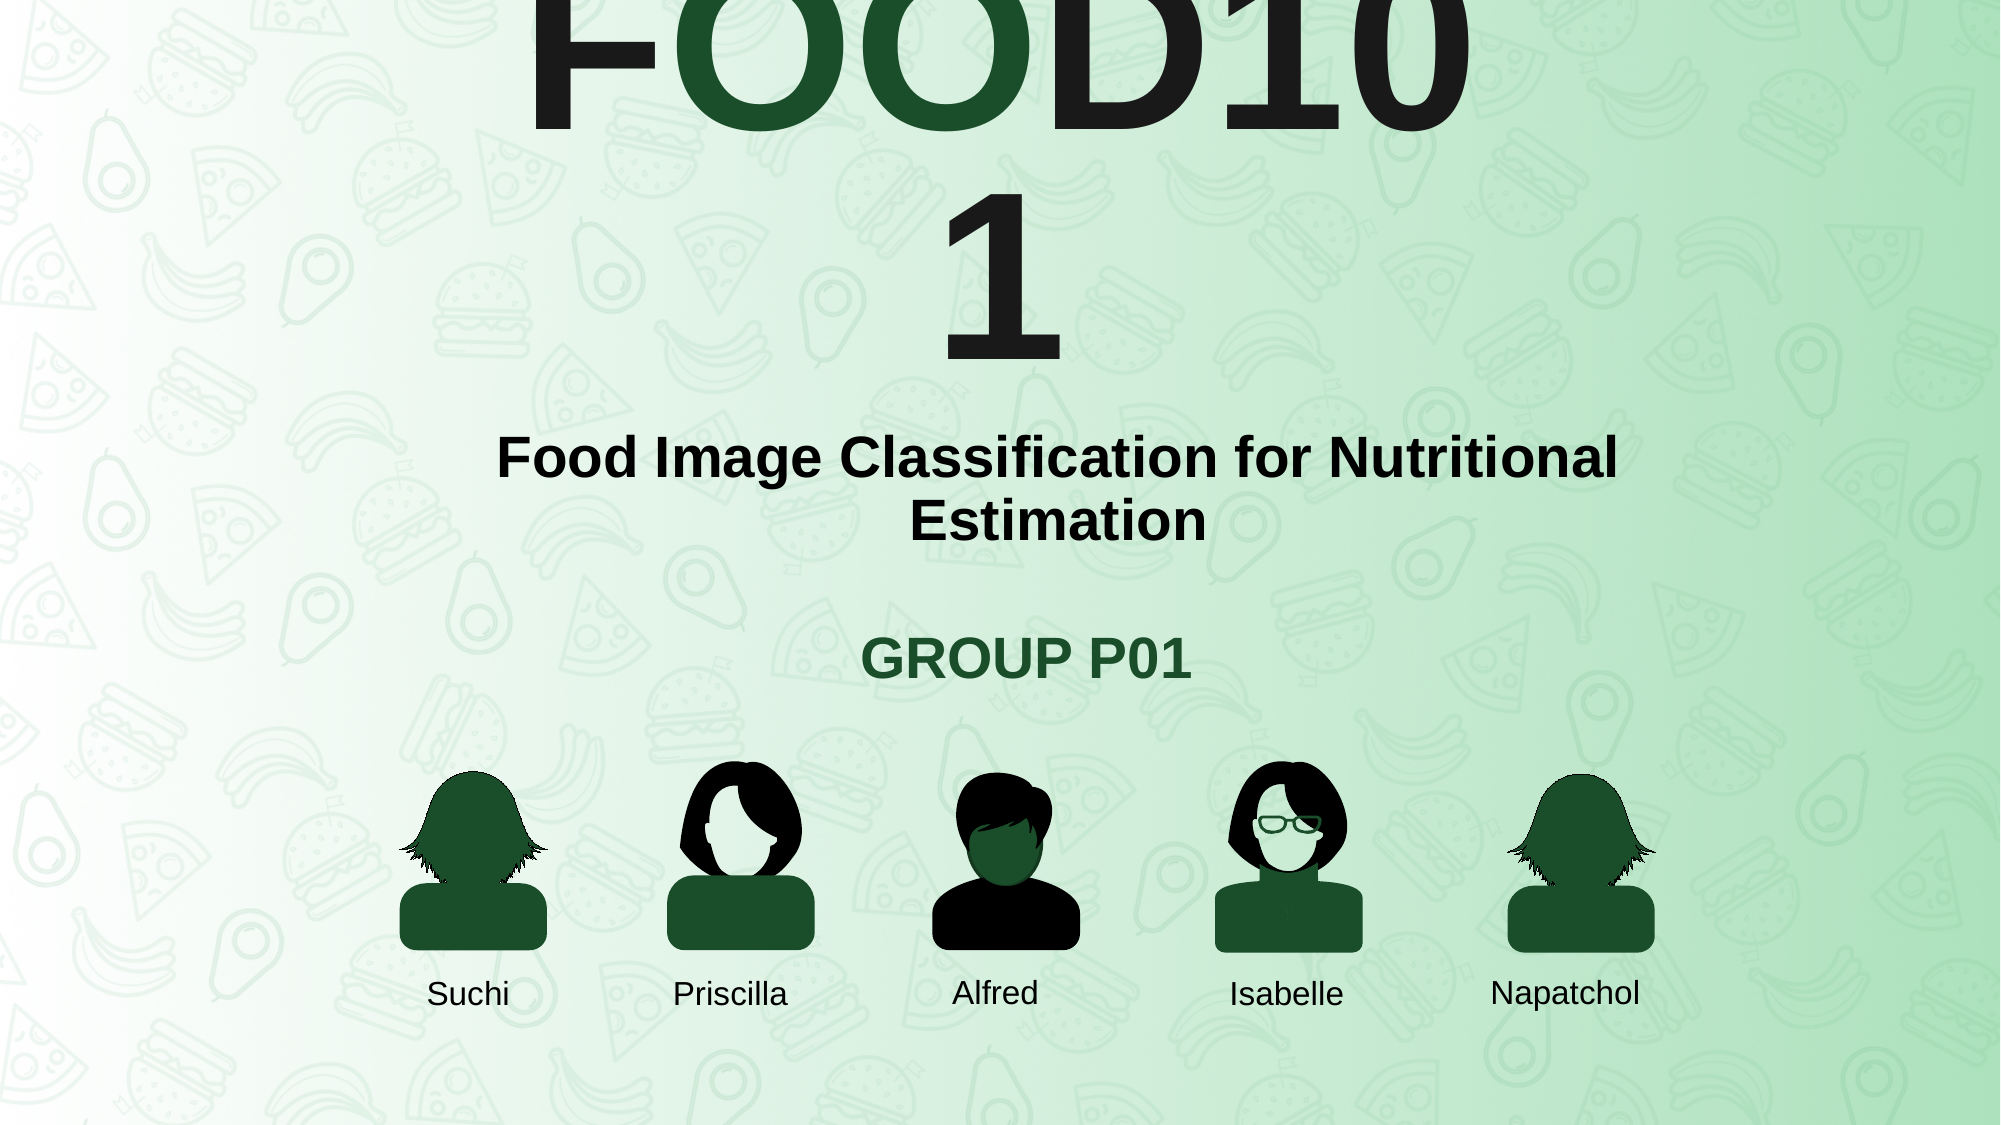

Food Image Classification for Nutritional Estimation
GROUP P01

Alfred
Napatchol
Isabelle
Suchi
Priscilla